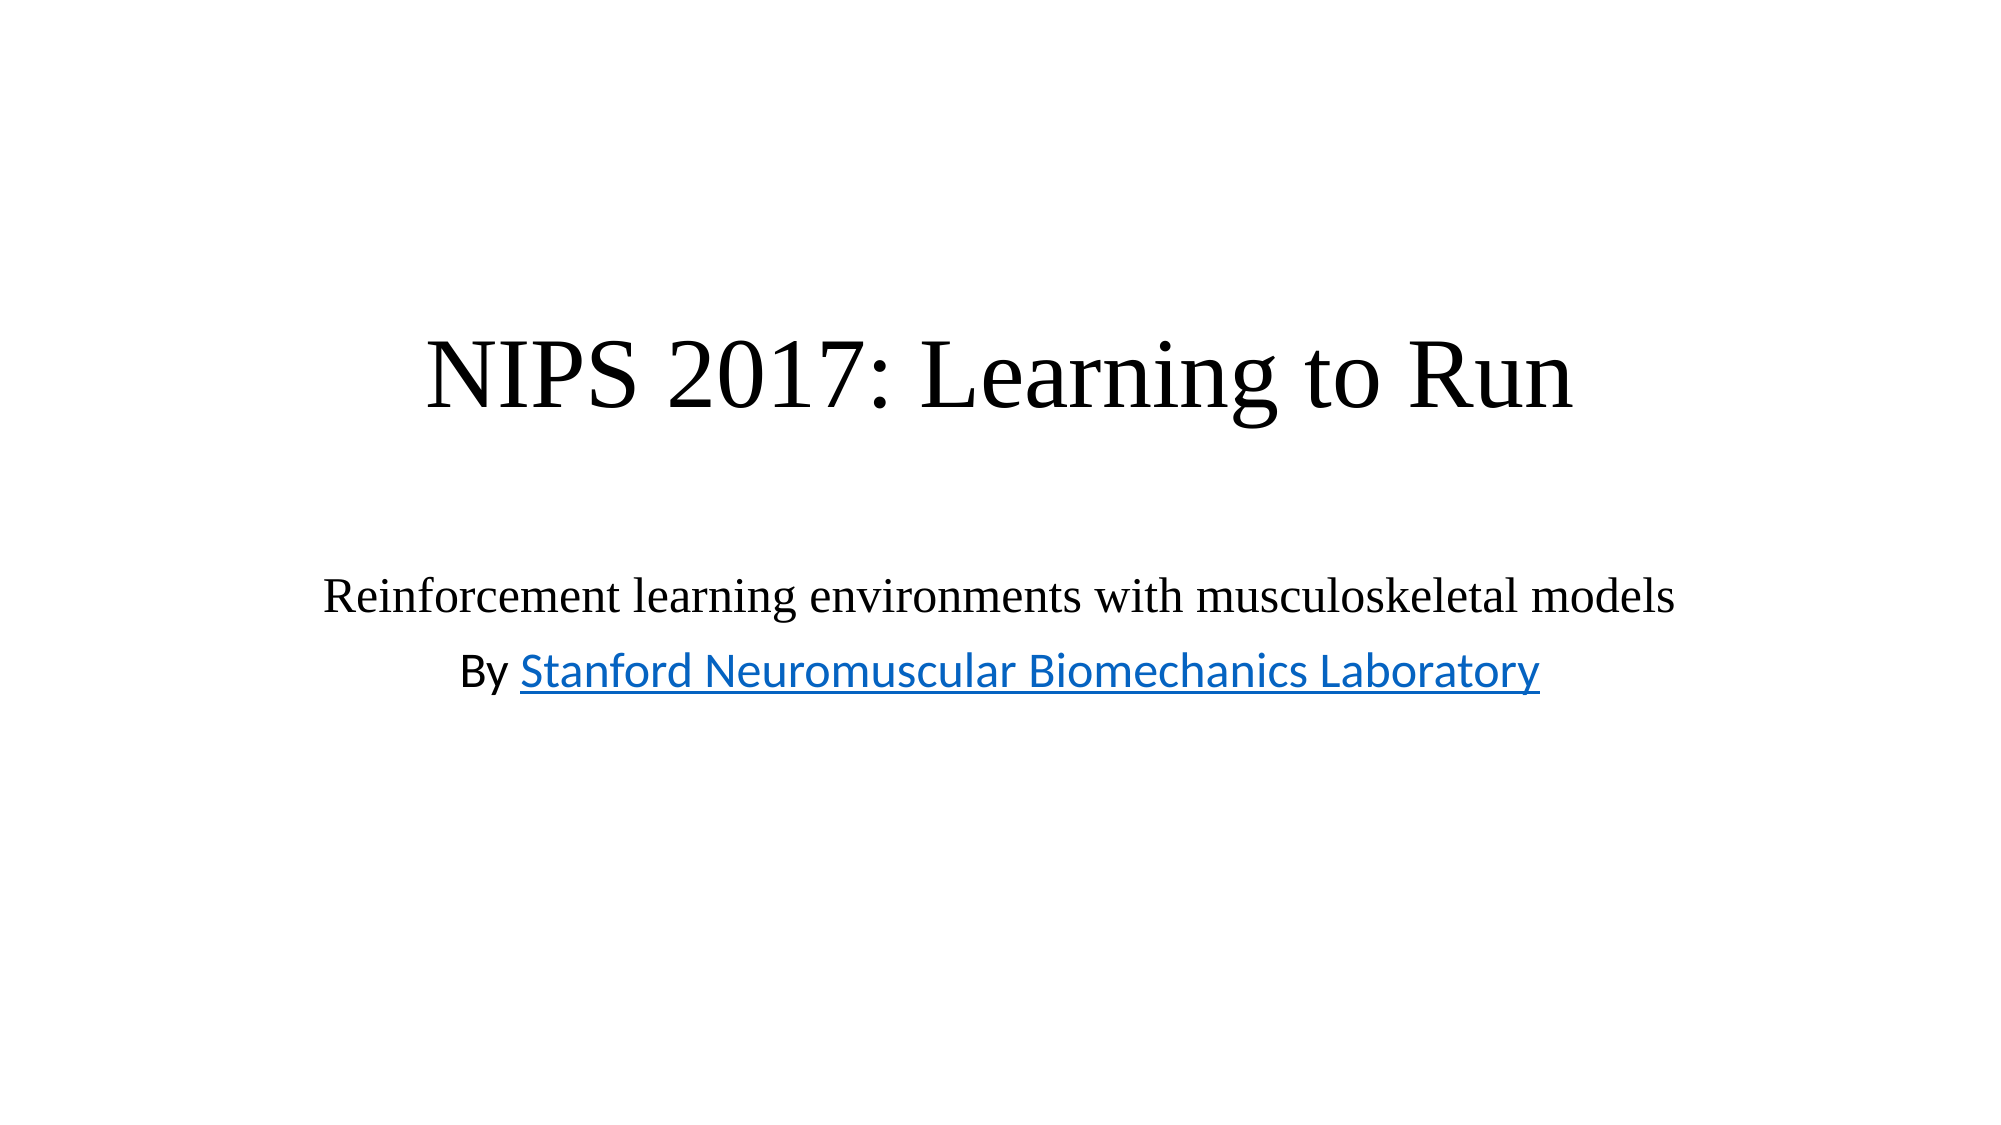

# NIPS 2017: Learning to Run
Reinforcement learning environments with musculoskeletal models
By Stanford Neuromuscular Biomechanics Laboratory